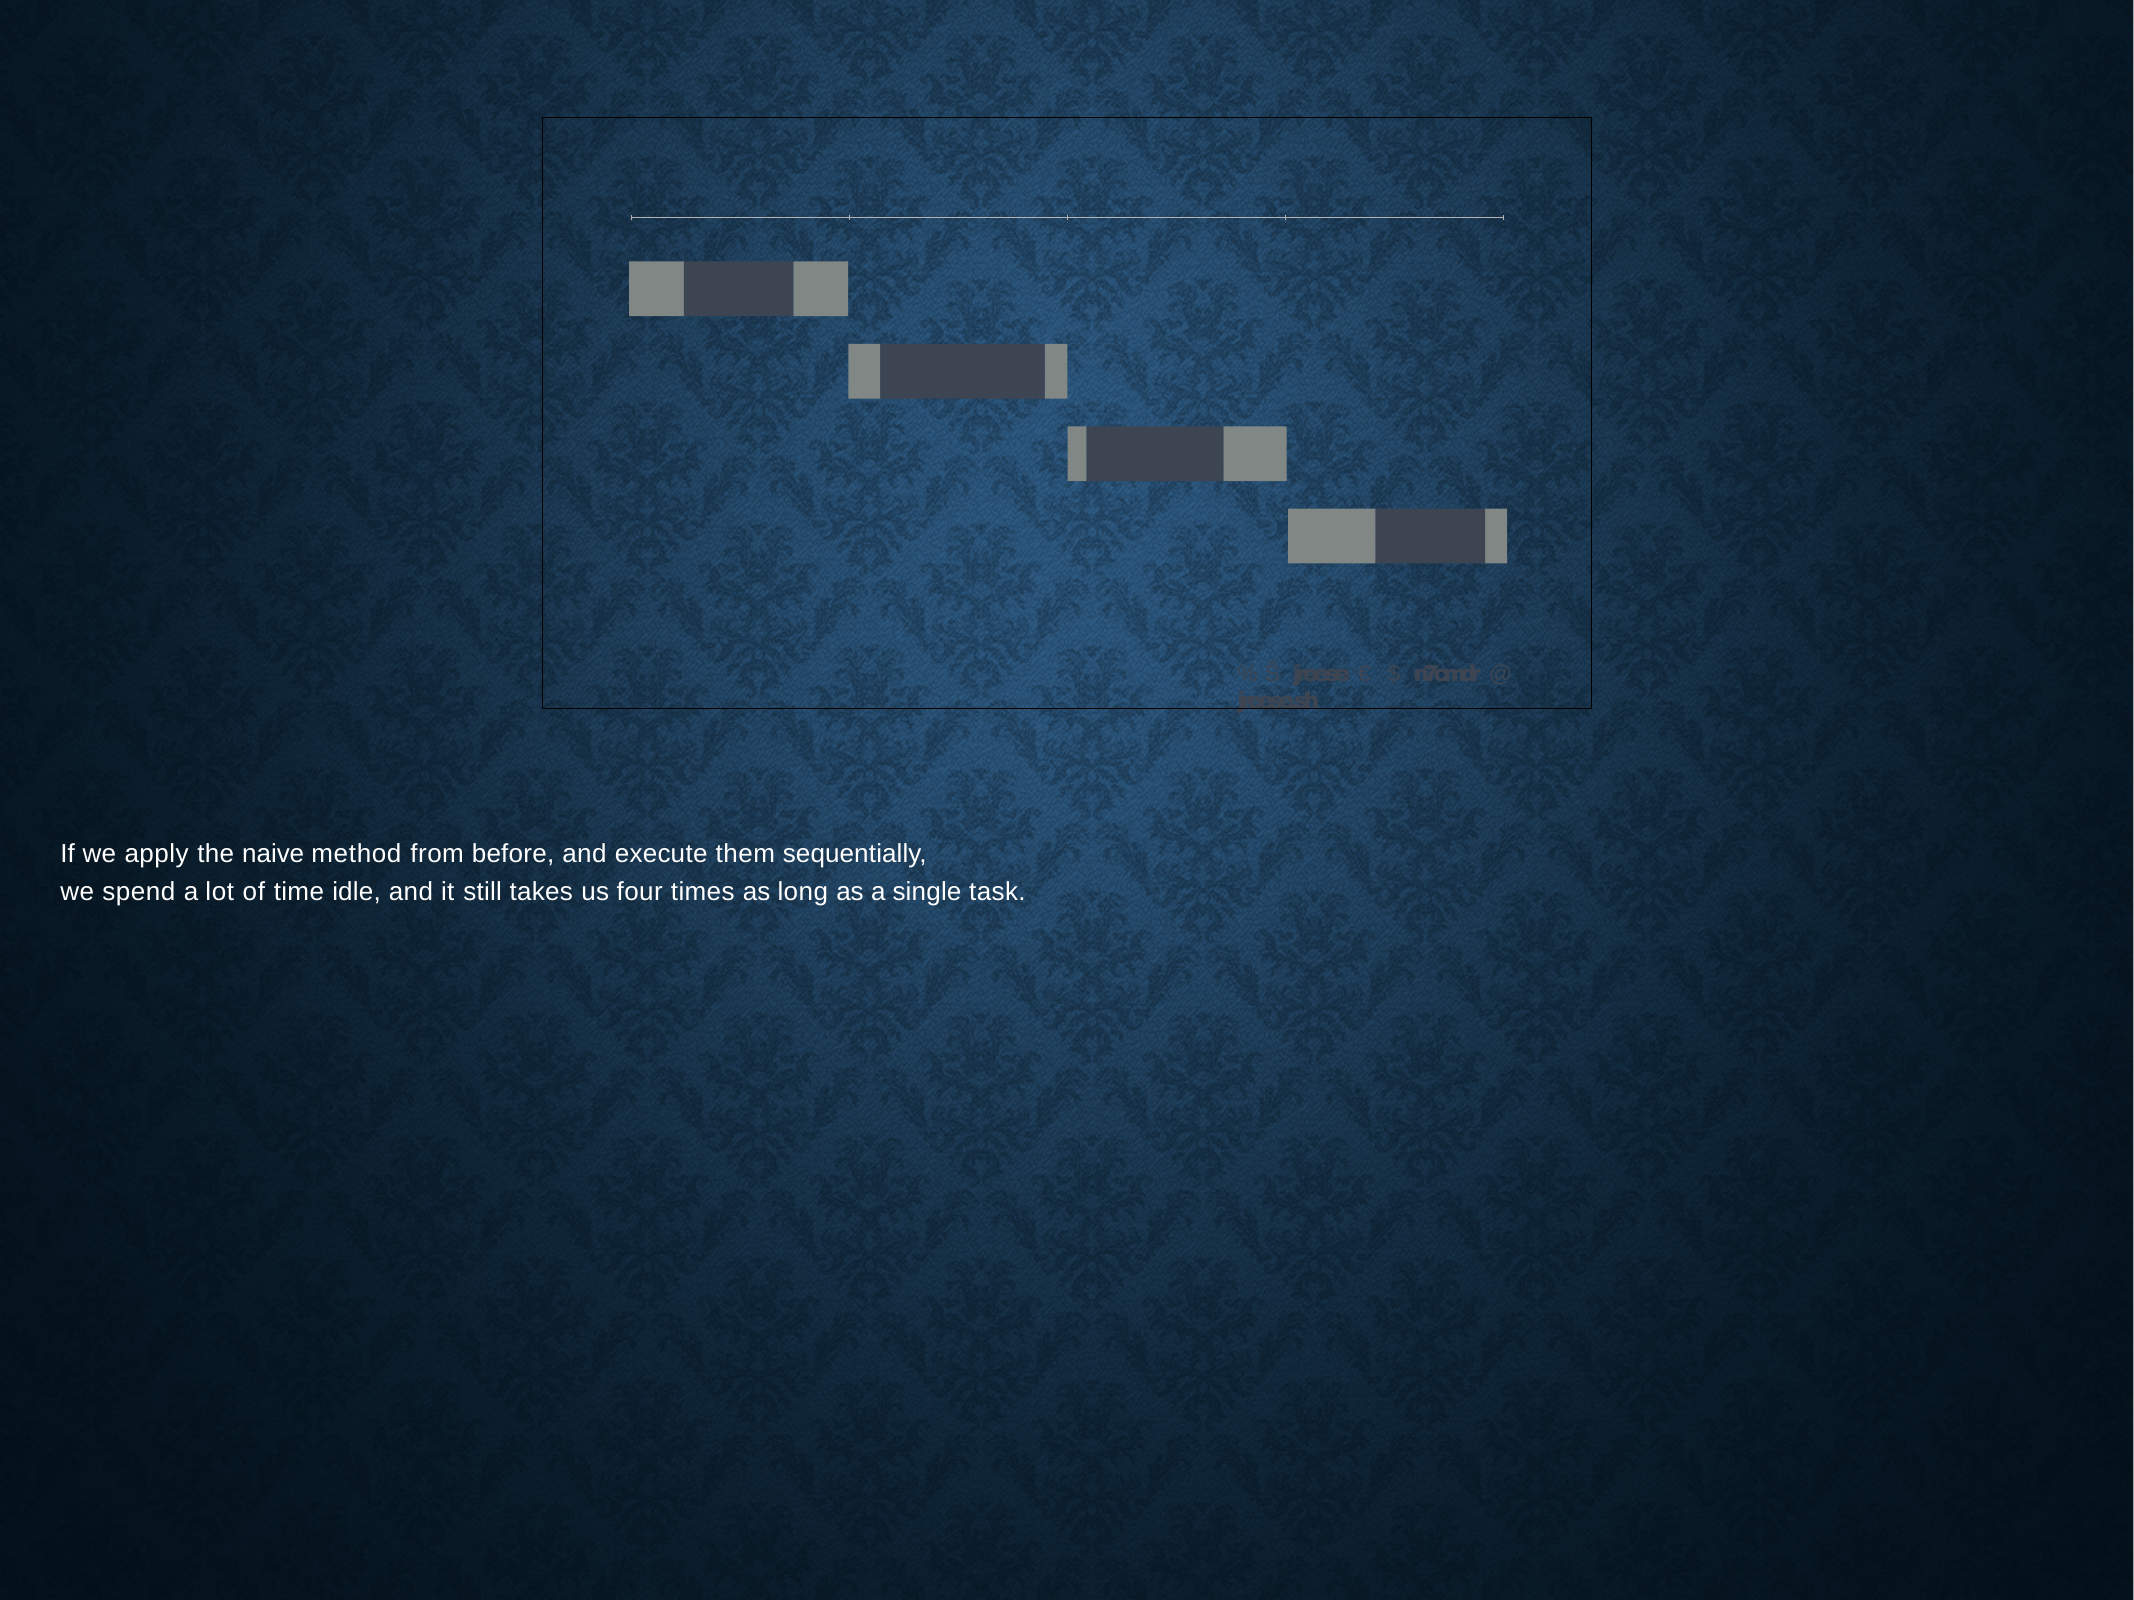

% Š jreese € $ n7cmdr @ jreese.sh
If we apply the naive method from before, and execute them sequentially,
we spend a lot of time idle, and it still takes us four times as long as a single task.